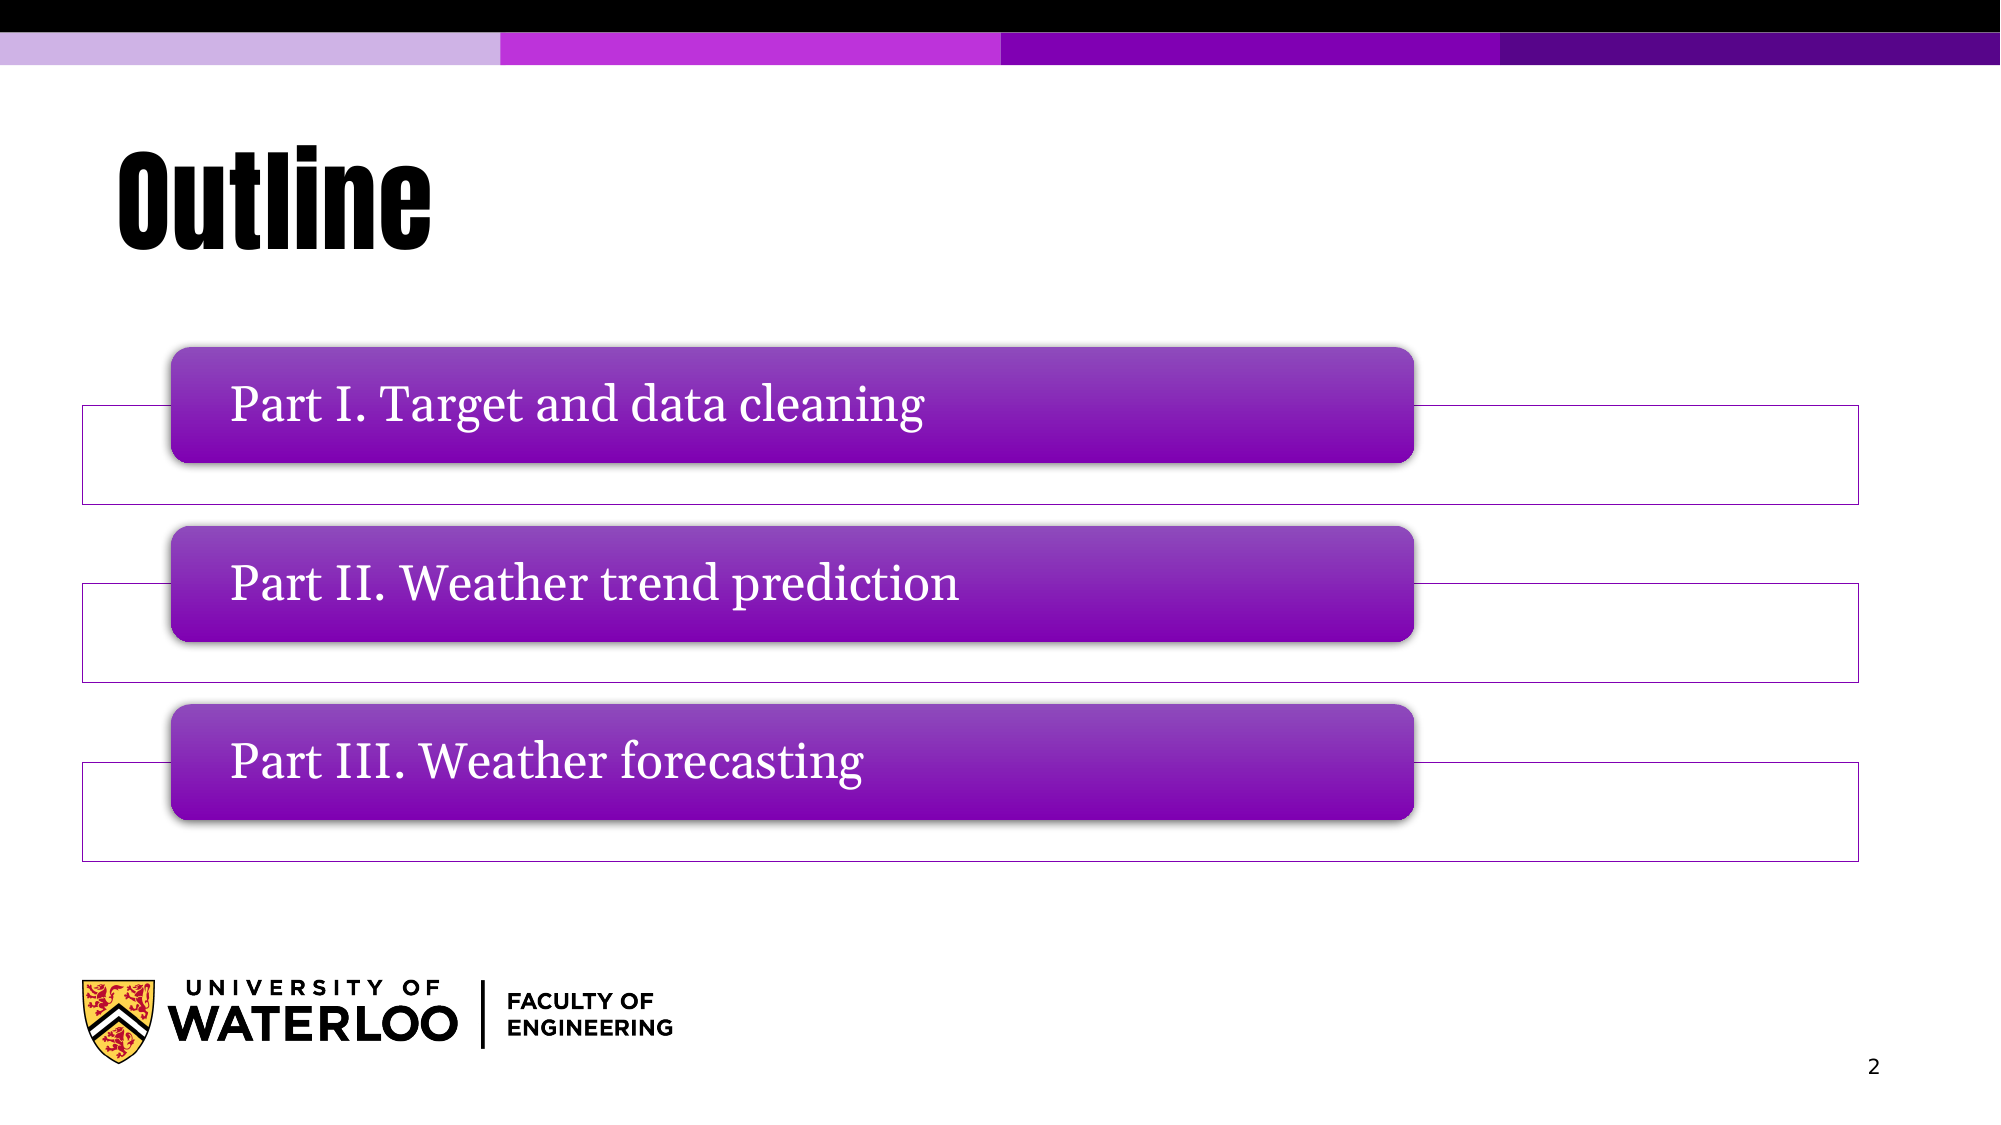

# Outline
Part I. Target and data cleaning
Part II. Weather trend prediction
Part III. Weather forecasting
2